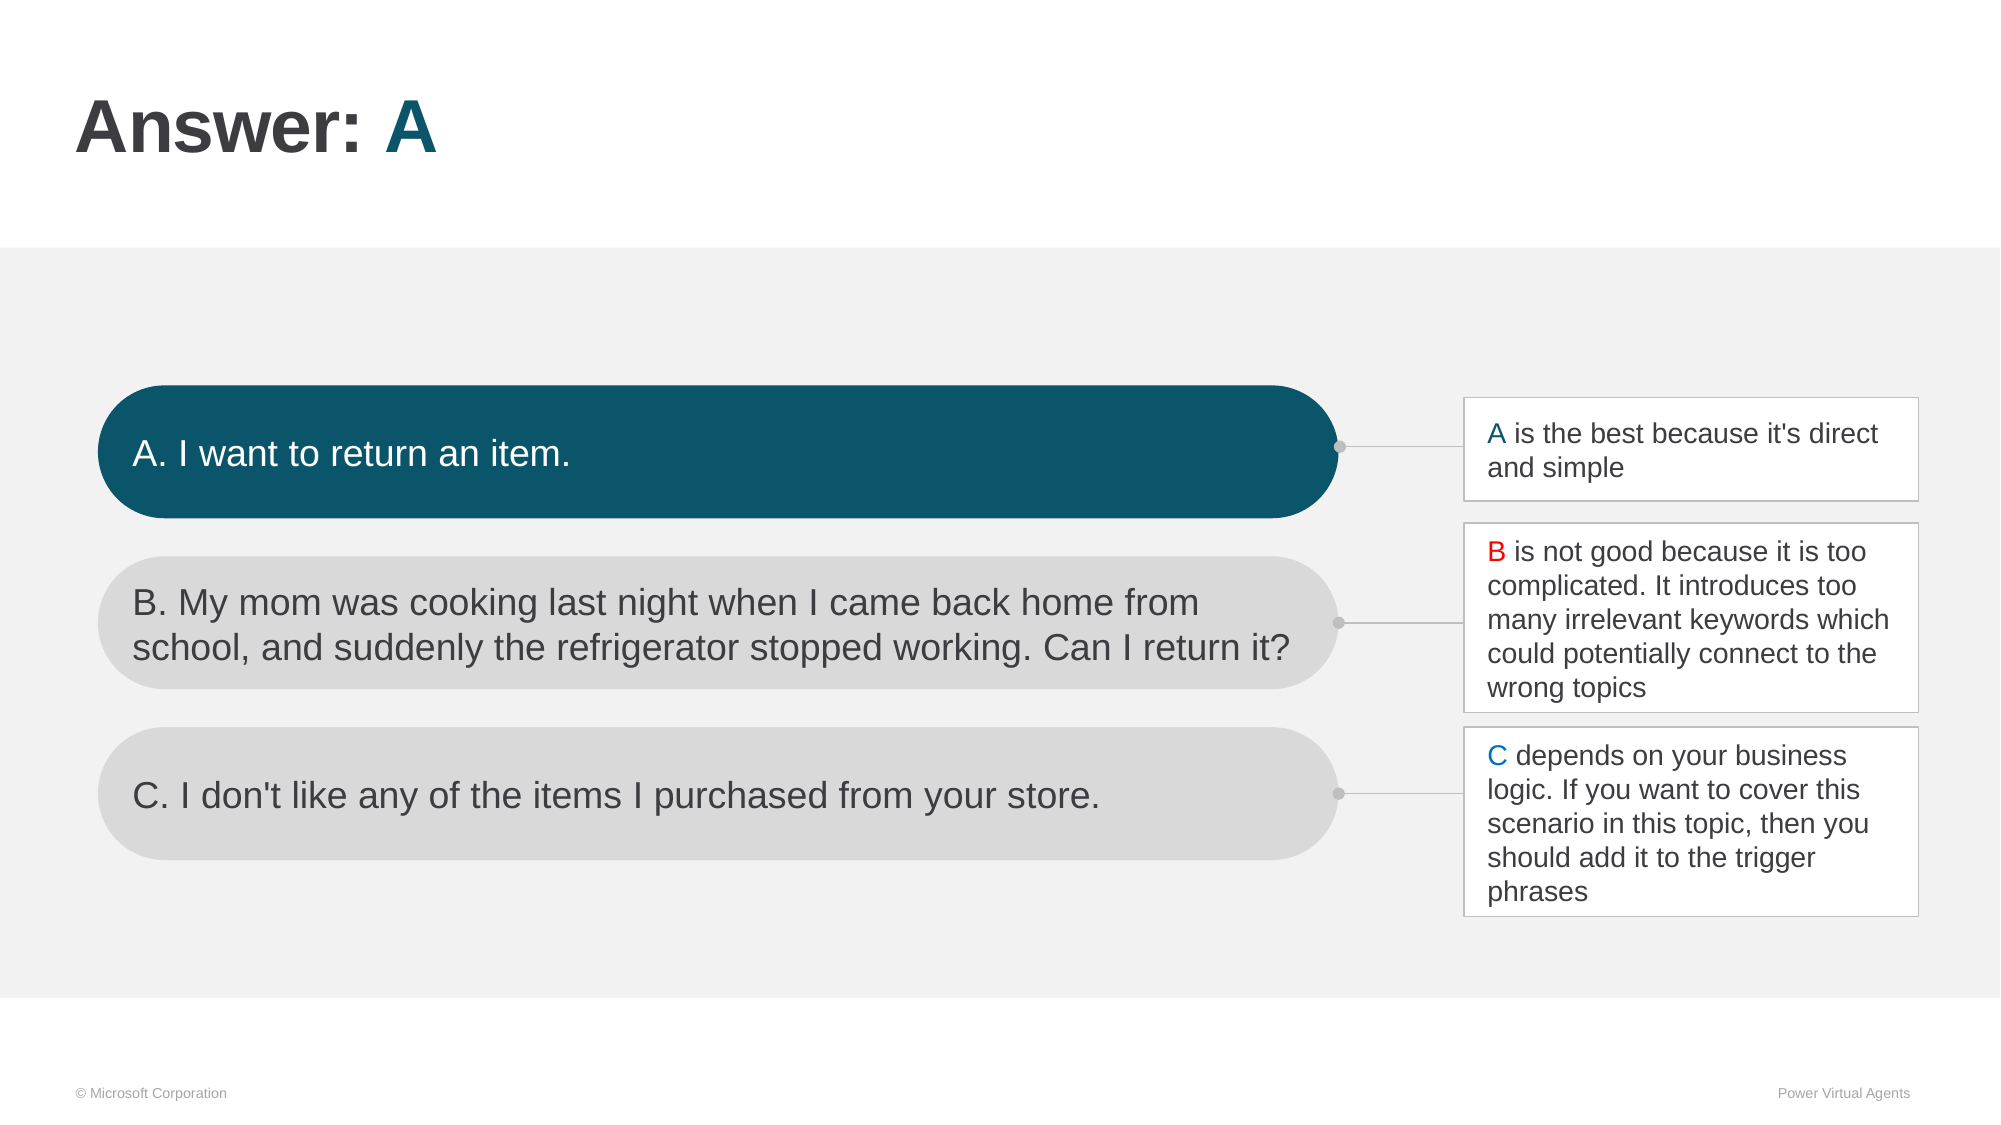

# Answer: A
A is the best because it's direct and simple

A. I want to return an item.
B is not good because it is too complicated. It introduces too many irrelevant keywords which could potentially connect to the wrong topics
B. My mom was cooking last night when I came back home from school, and suddenly the refrigerator stopped working. Can I return it?
C depends on your business logic. If you want to cover this scenario in this topic, then you should add it to the trigger phrases
C. I don't like any of the items I purchased from your store.